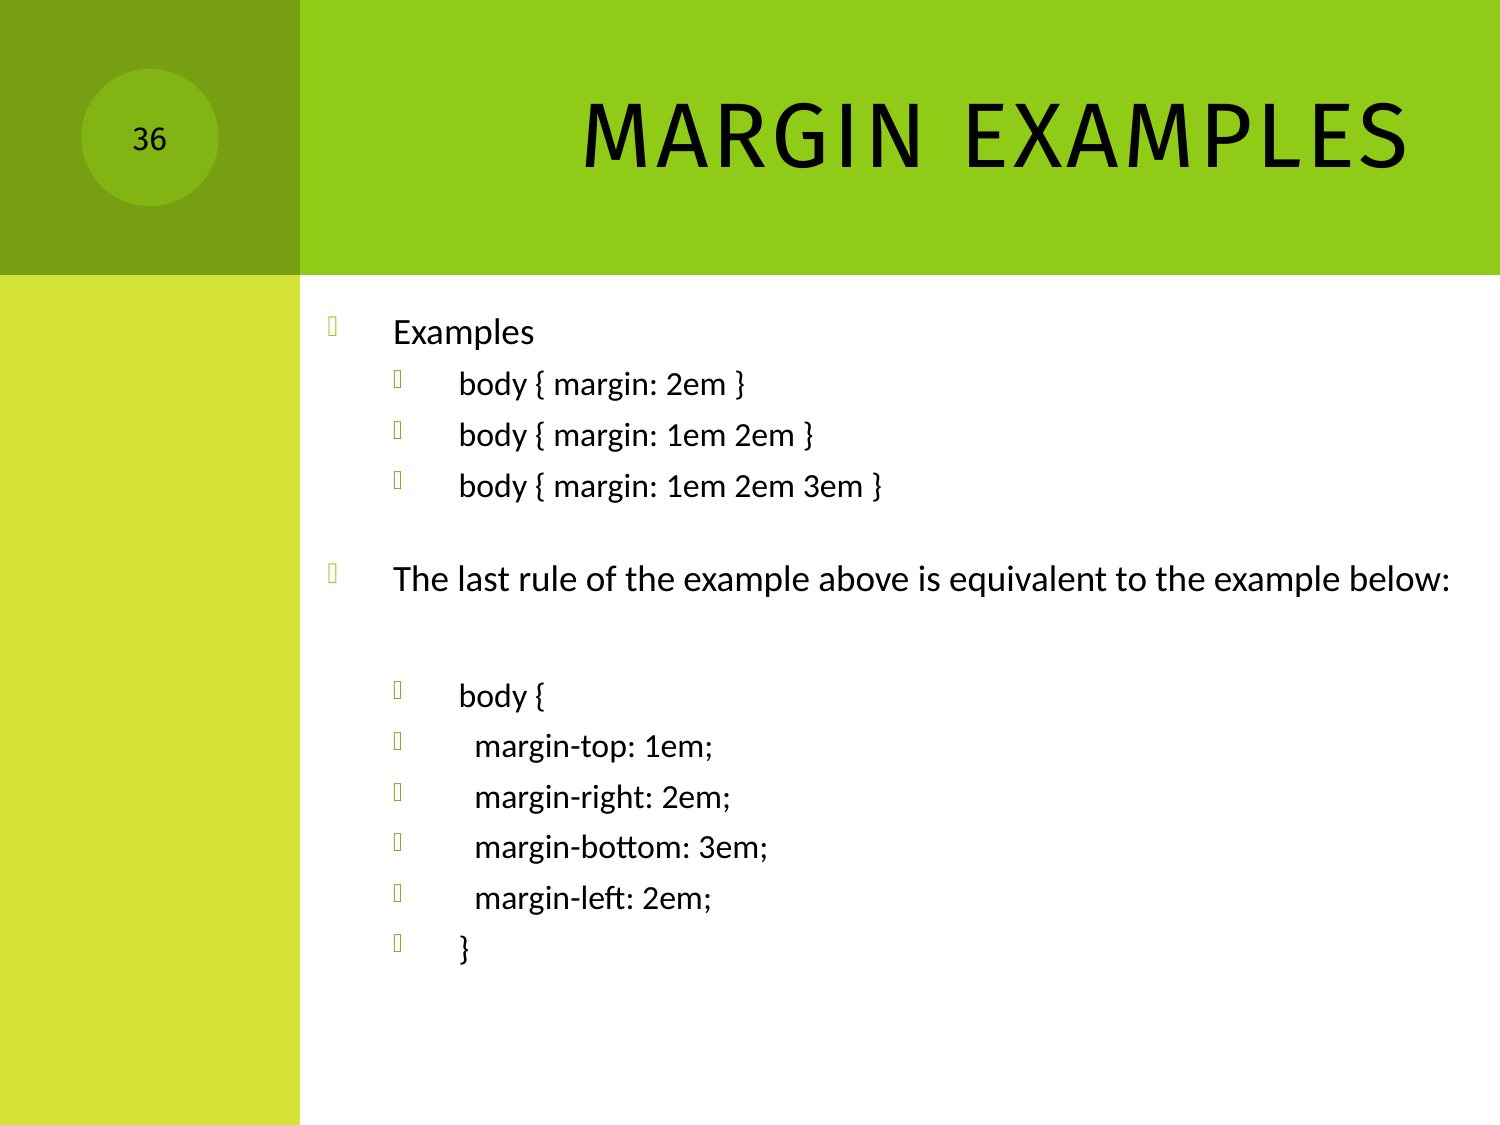

# Margin Examples
36
Examples
body { margin: 2em }
body { margin: 1em 2em }
body { margin: 1em 2em 3em }
The last rule of the example above is equivalent to the example below:

body {
  margin-top: 1em;
  margin-right: 2em;
  margin-bottom: 3em;
  margin-left: 2em;
}